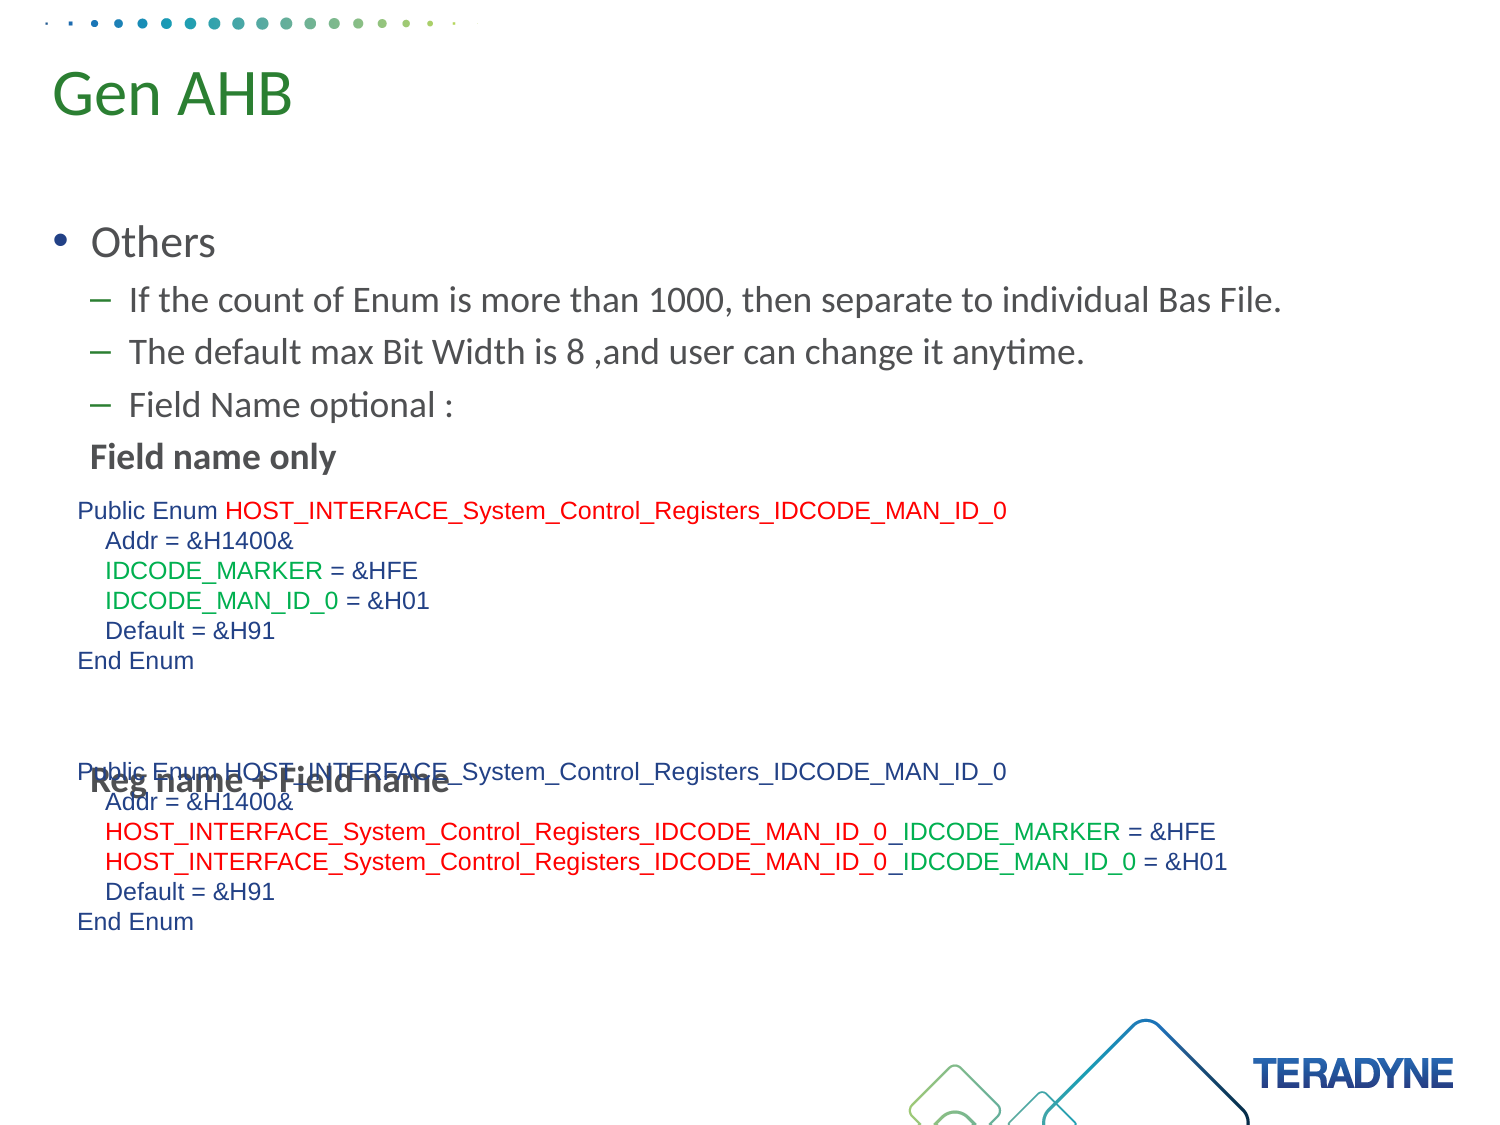

# Gen AHB
Others
If the count of Enum is more than 1000, then separate to individual Bas File.
The default max Bit Width is 8 ,and user can change it anytime.
Field Name optional :
Field name only

Reg name + Field name
Public Enum HOST_INTERFACE_System_Control_Registers_IDCODE_MAN_ID_0
    Addr = &H1400&
    IDCODE_MARKER = &HFE
    IDCODE_MAN_ID_0 = &H01
    Default = &H91
End Enum
Public Enum HOST_INTERFACE_System_Control_Registers_IDCODE_MAN_ID_0
    Addr = &H1400&
    HOST_INTERFACE_System_Control_Registers_IDCODE_MAN_ID_0_IDCODE_MARKER = &HFE
    HOST_INTERFACE_System_Control_Registers_IDCODE_MAN_ID_0_IDCODE_MAN_ID_0 = &H01
    Default = &H91
End Enum